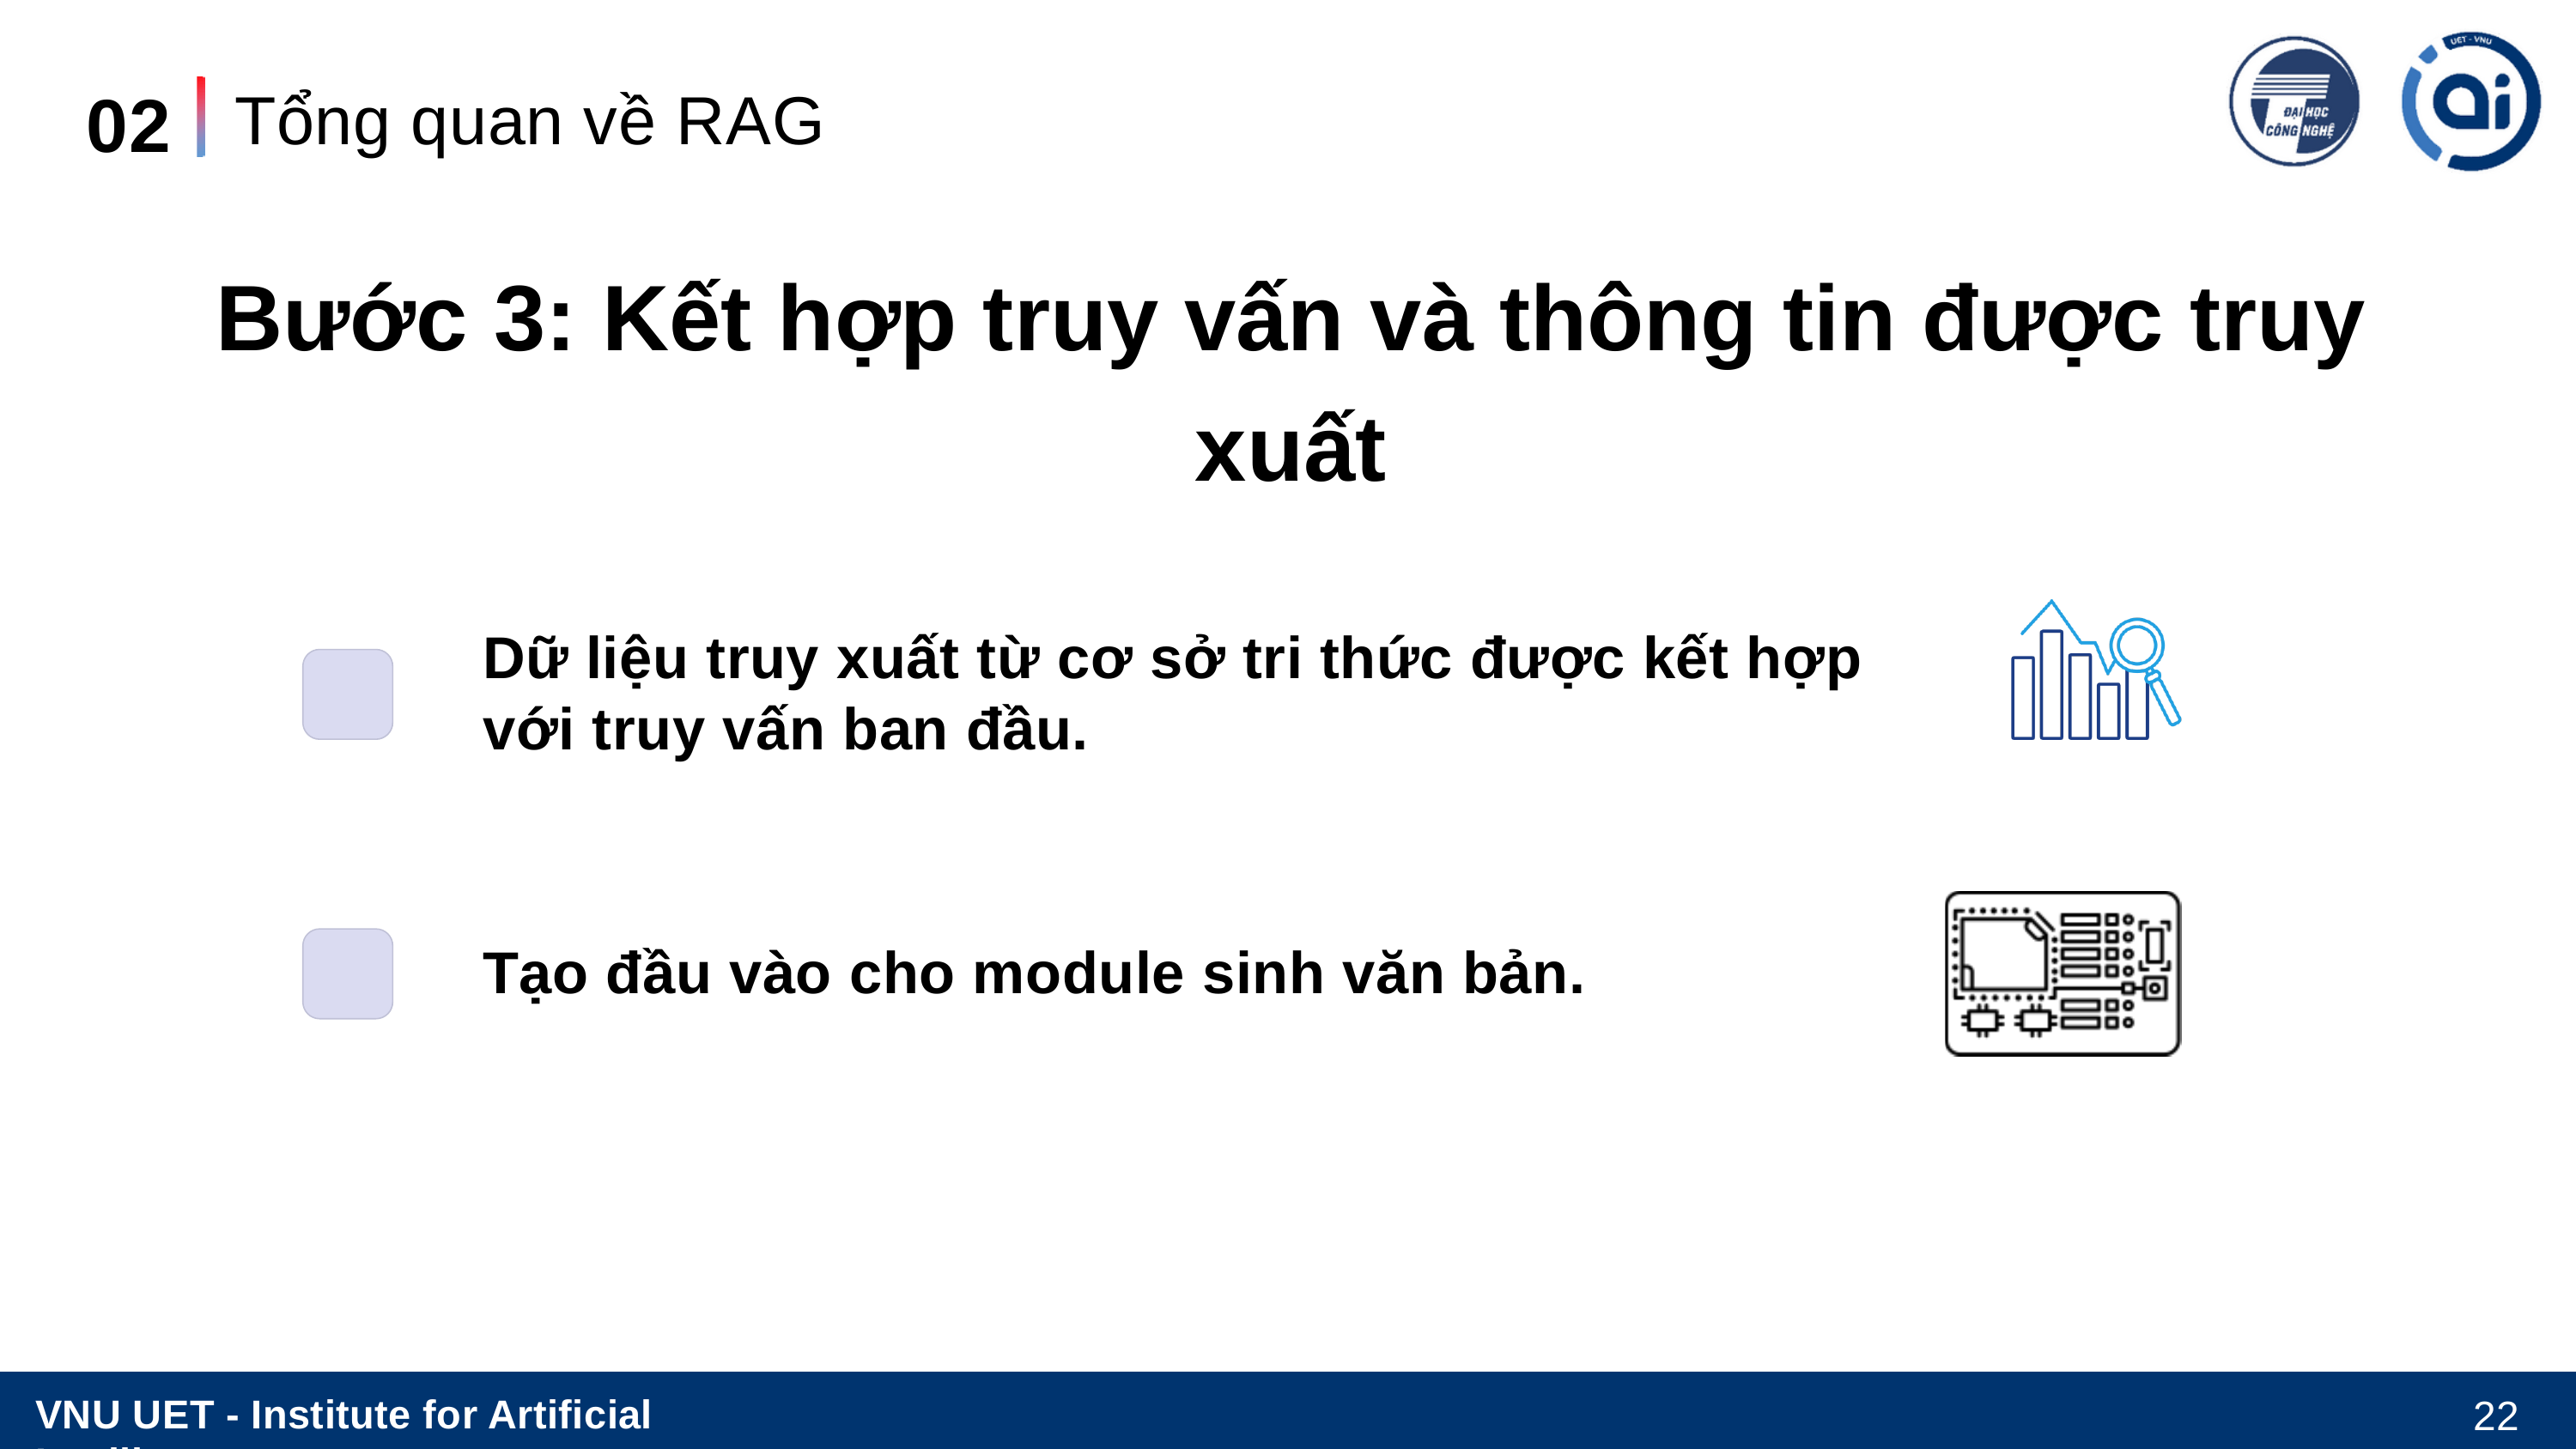

Tổng quan về RAG

02
Bước 3: Kết hợp truy vấn và thông tin được truy xuất

Dữ liệu truy xuất từ cơ sở tri thức được kết hợp với truy vấn ban đầu.

Tạo đầu vào cho module sinh văn bản.

VNU UET - Institute for Artificial Intelligence
22